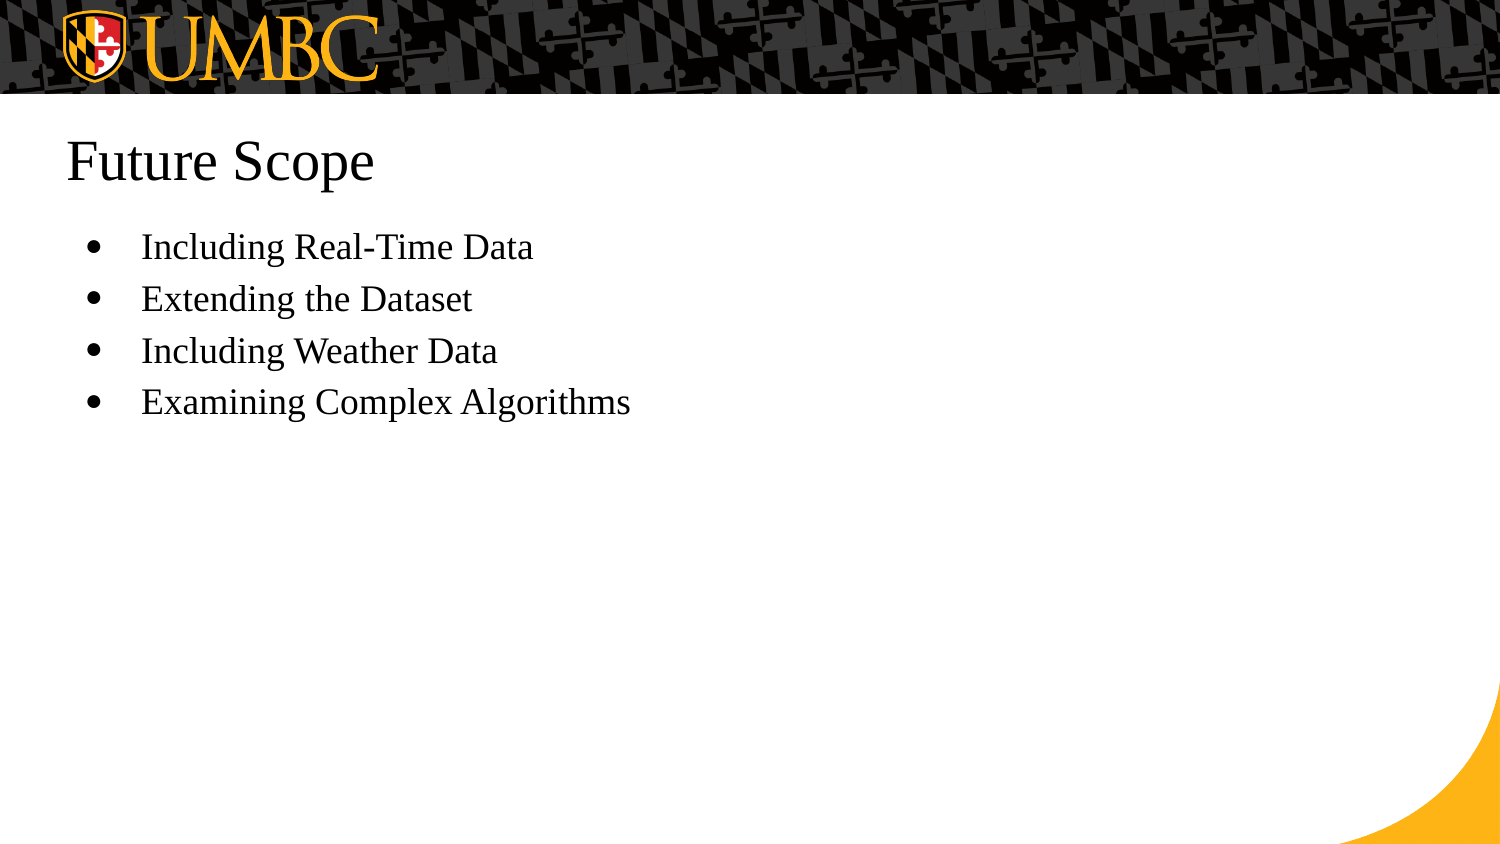

# Future Scope
Including Real-Time Data
Extending the Dataset
Including Weather Data
Examining Complex Algorithms